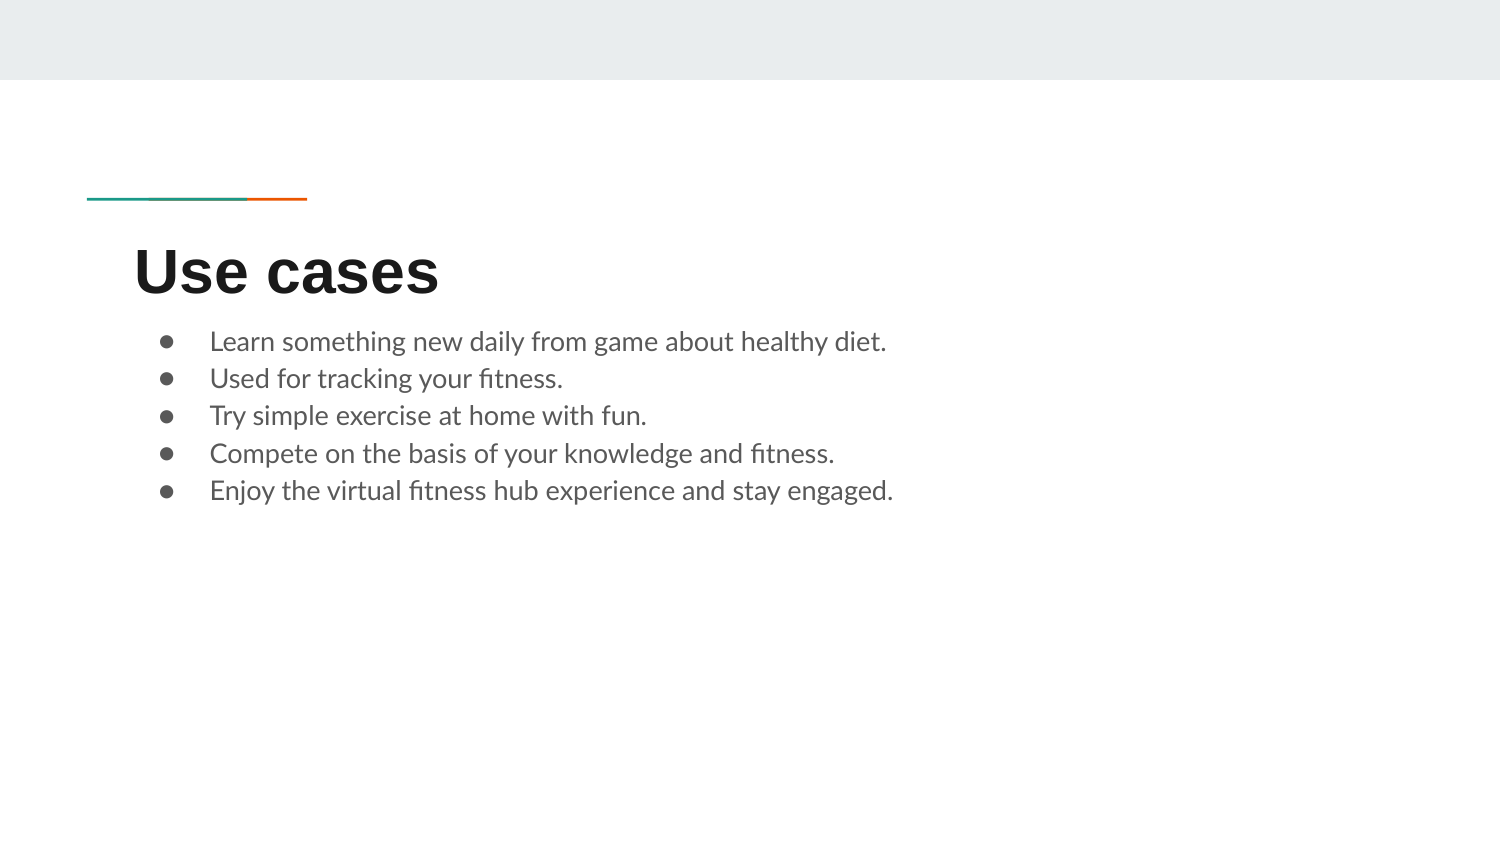

# Use cases
Learn something new daily from game about healthy diet.
Used for tracking your fitness.
Try simple exercise at home with fun.
Compete on the basis of your knowledge and fitness.
Enjoy the virtual fitness hub experience and stay engaged.